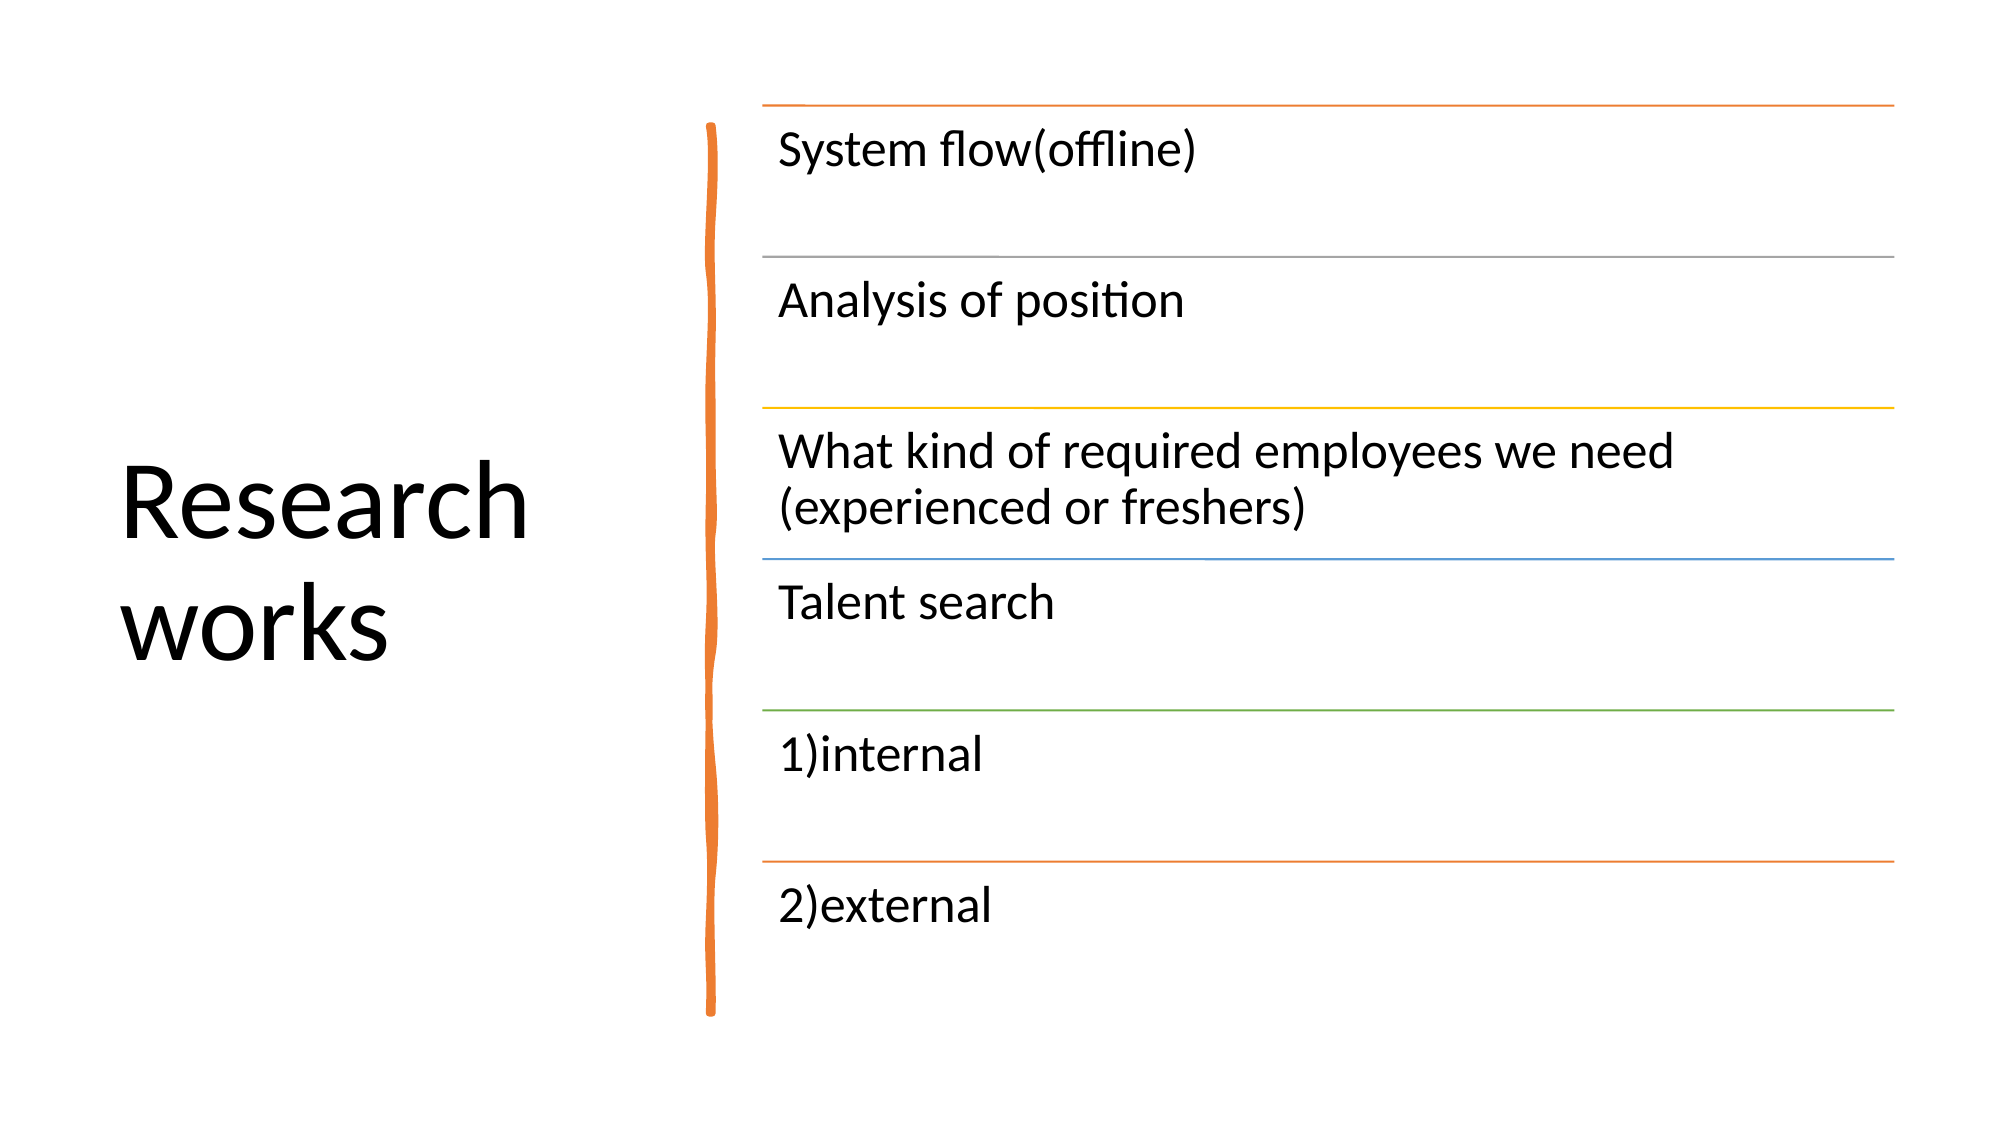

System flow(offline)
Analysis of position
What kind of required employees we need (experienced or freshers)
Talent search
1)internal
2)external
# Research works